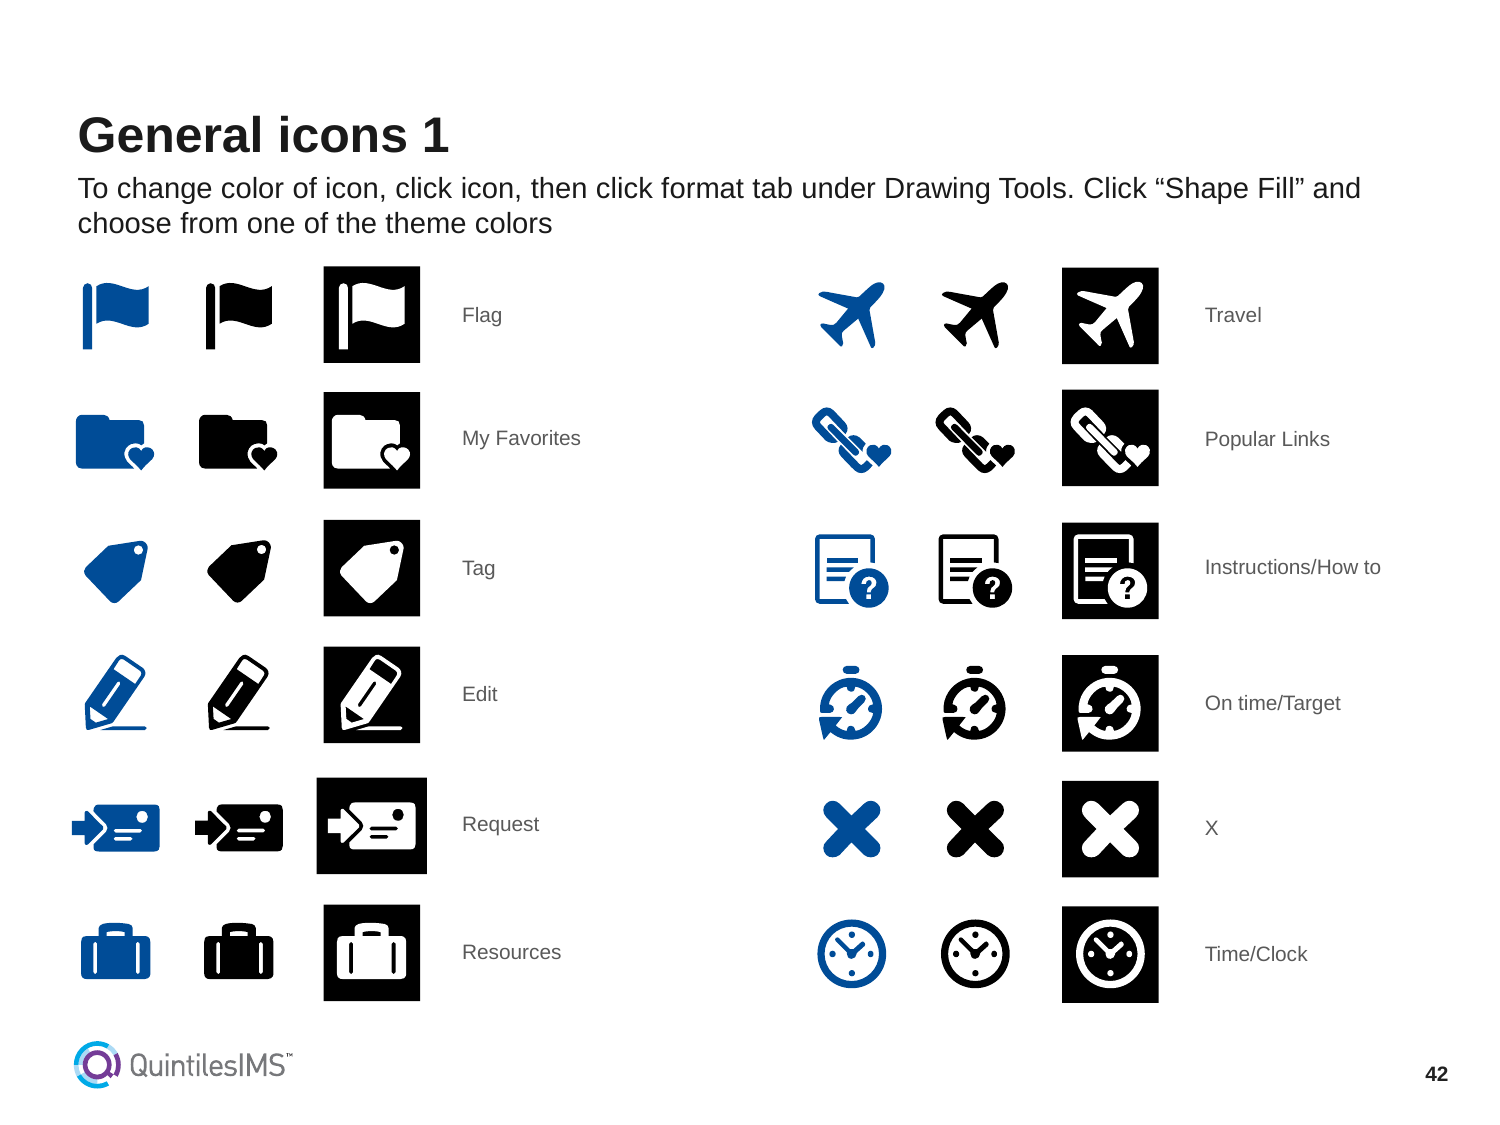

# General icons 1
To change color of icon, click icon, then click format tab under Drawing Tools. Click “Shape Fill” and choose from one of the theme colors

Flag
Travel

My Favorites
Popular Links

Instructions/How to
Tag

Edit
On time/Target

Request

X

Resources
Time/Clock